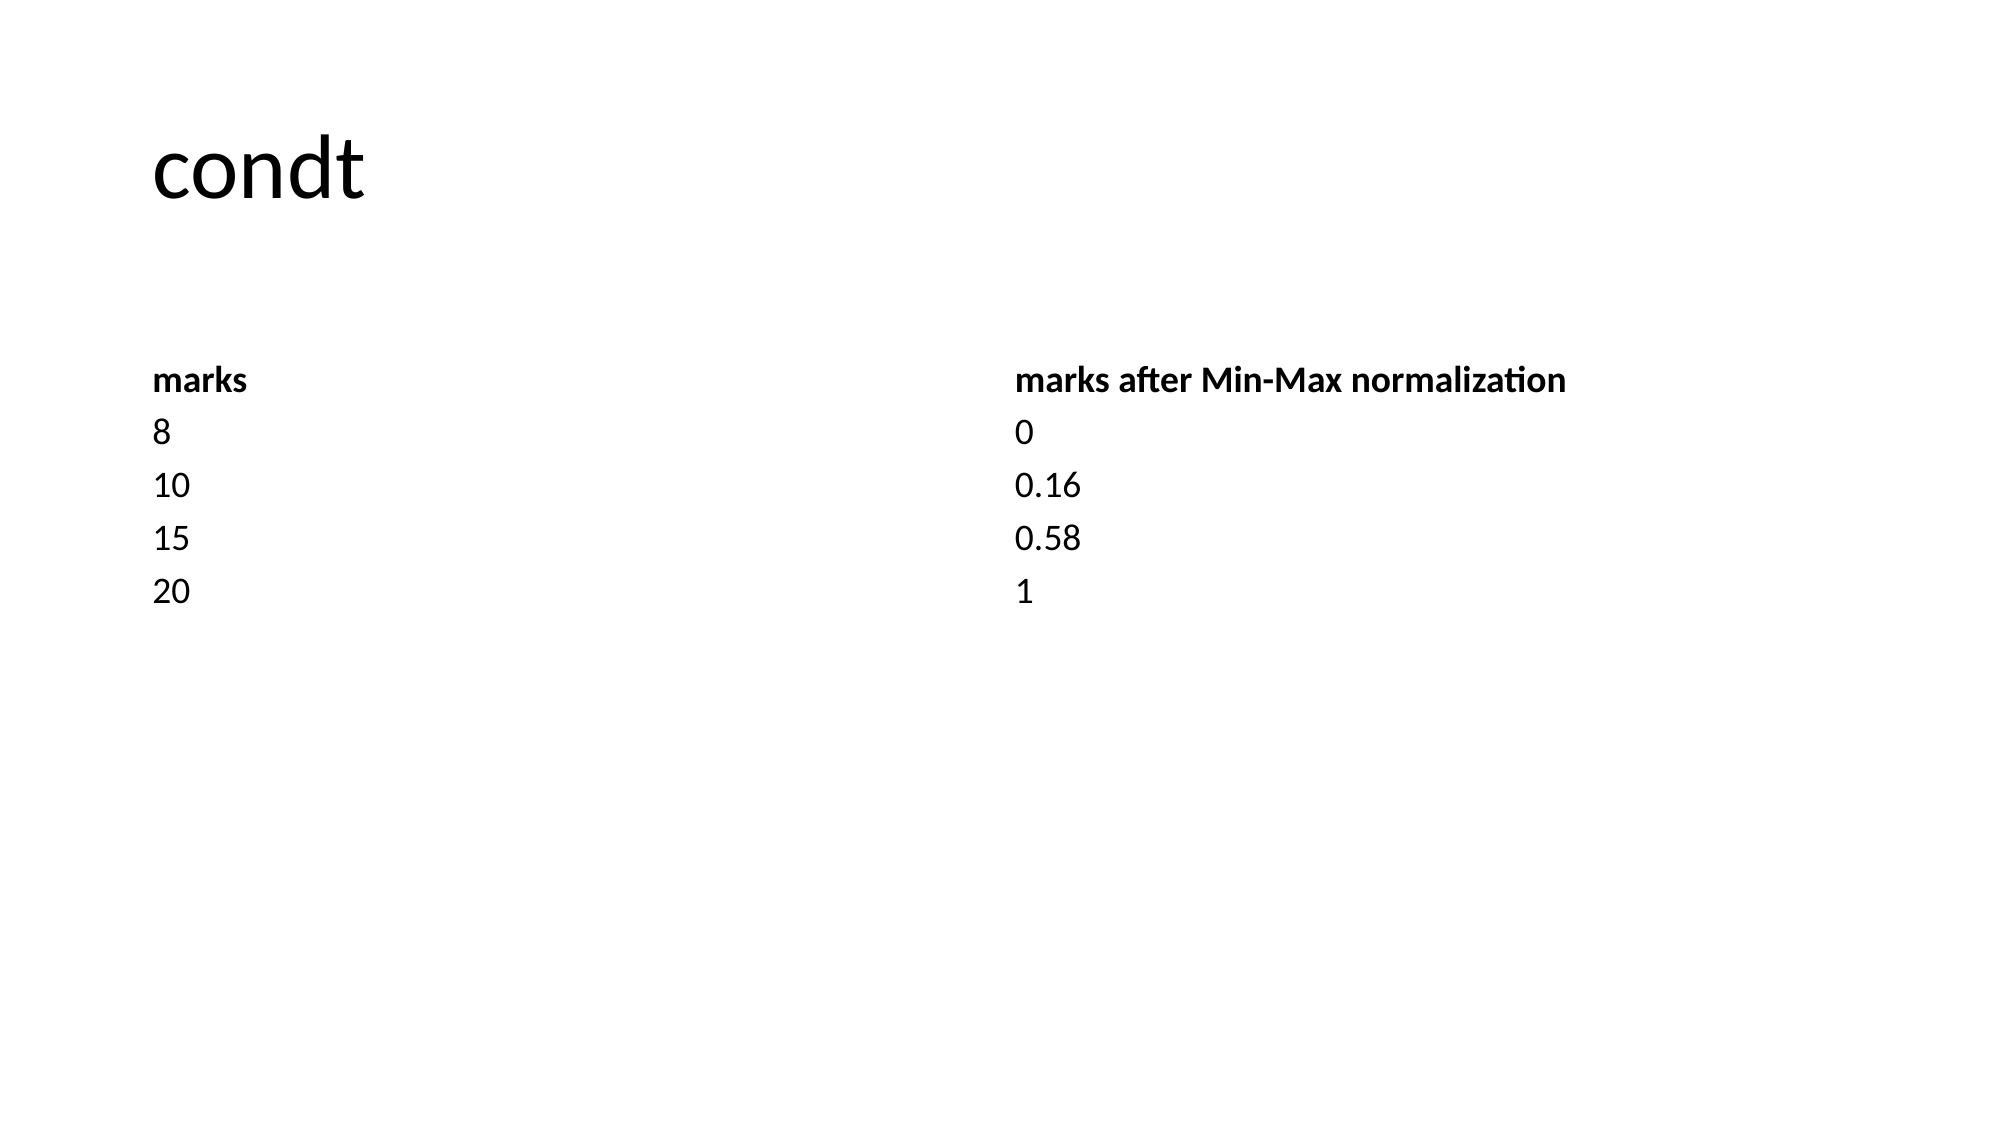

# condt
| marks | marks after Min-Max normalization |
| --- | --- |
| 8 | 0 |
| 10 | 0.16 |
| 15 | 0.58 |
| 20 | 1 |